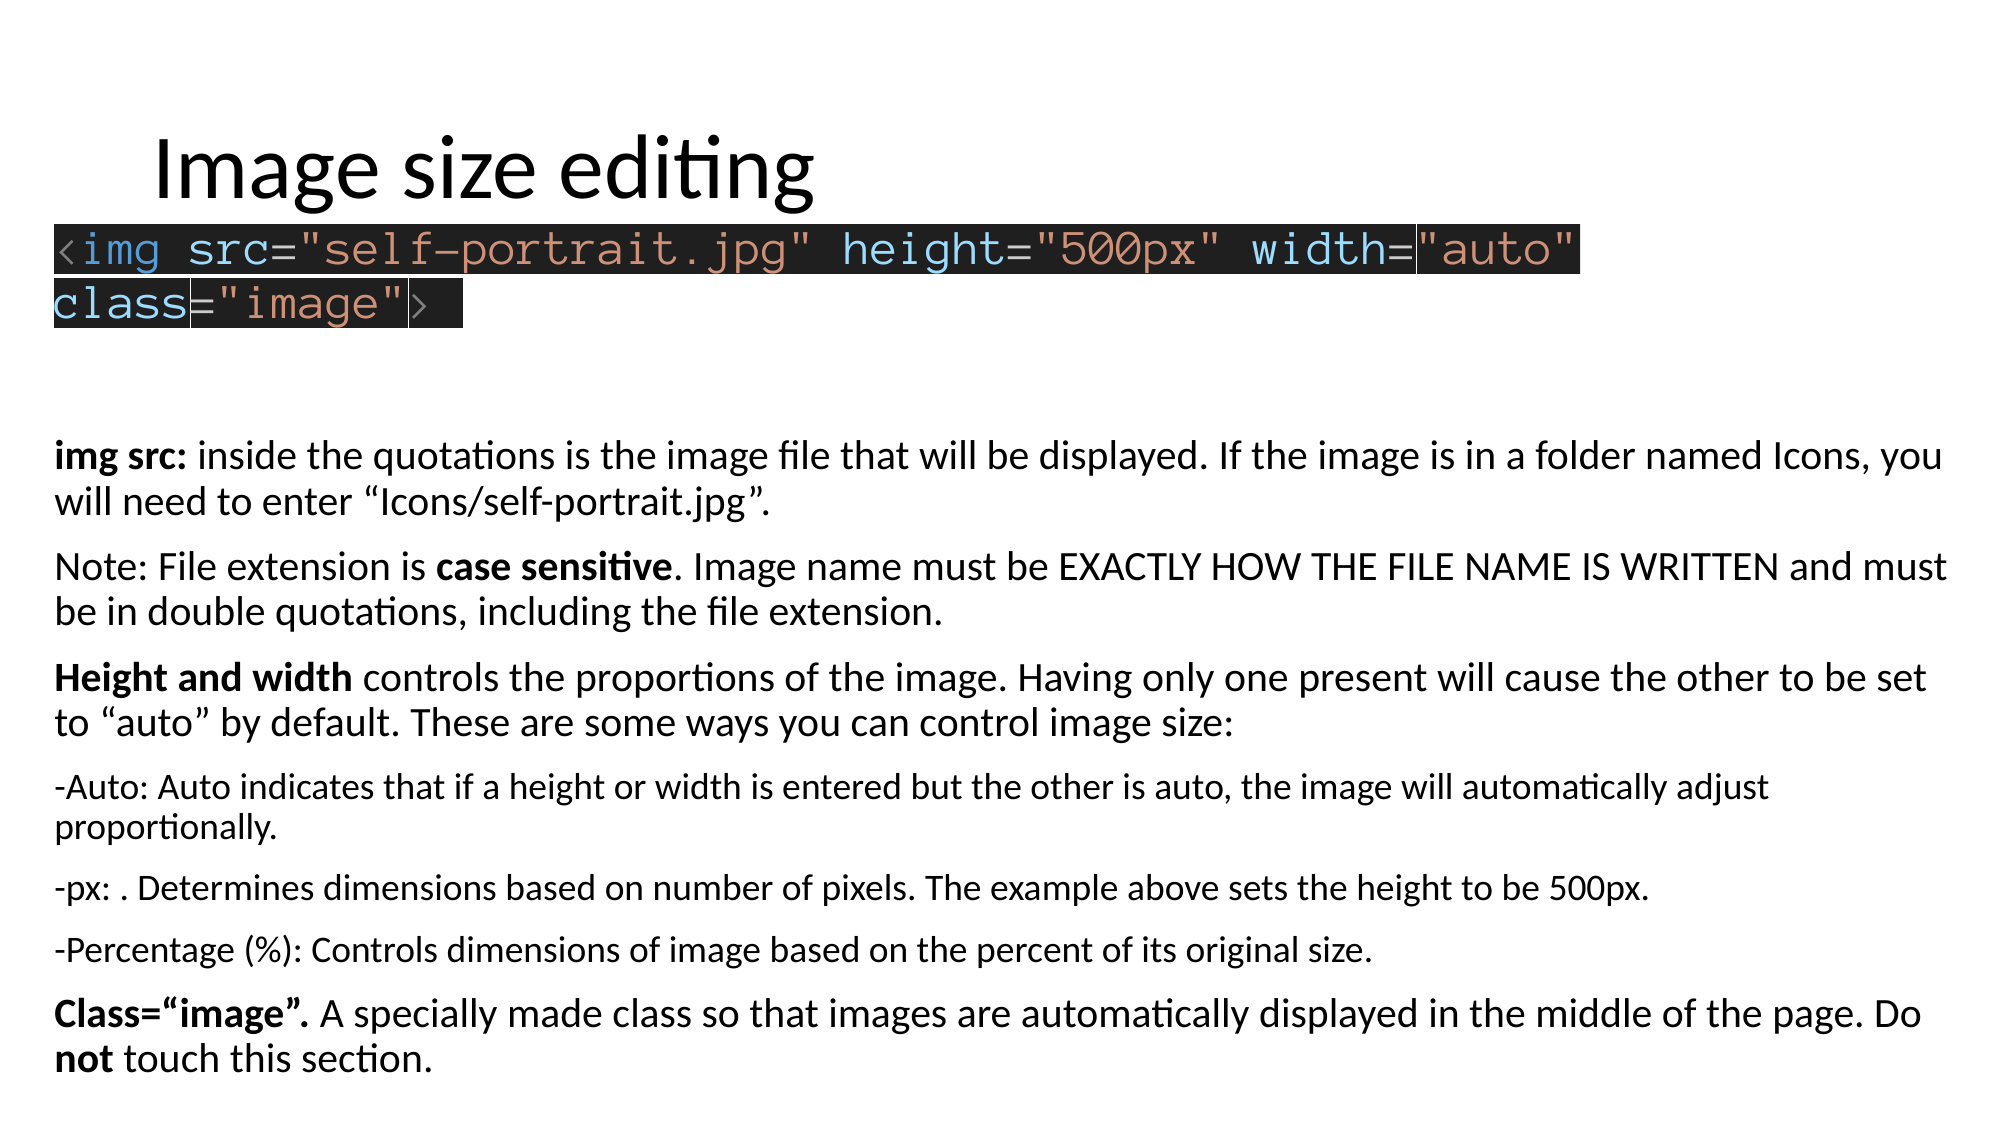

# Image size editing
<img src="self-portrait.jpg" height="500px" width="auto" class="image">

img src: inside the quotations is the image file that will be displayed. If the image is in a folder named Icons, you will need to enter “Icons/self-portrait.jpg”.
Note: File extension is case sensitive. Image name must be EXACTLY HOW THE FILE NAME IS WRITTEN and must be in double quotations, including the file extension.
Height and width controls the proportions of the image. Having only one present will cause the other to be set to “auto” by default. These are some ways you can control image size:
-Auto: Auto indicates that if a height or width is entered but the other is auto, the image will automatically adjust proportionally.
-px: . Determines dimensions based on number of pixels. The example above sets the height to be 500px.
-Percentage (%): Controls dimensions of image based on the percent of its original size.
Class=“image”. A specially made class so that images are automatically displayed in the middle of the page. Do not touch this section.